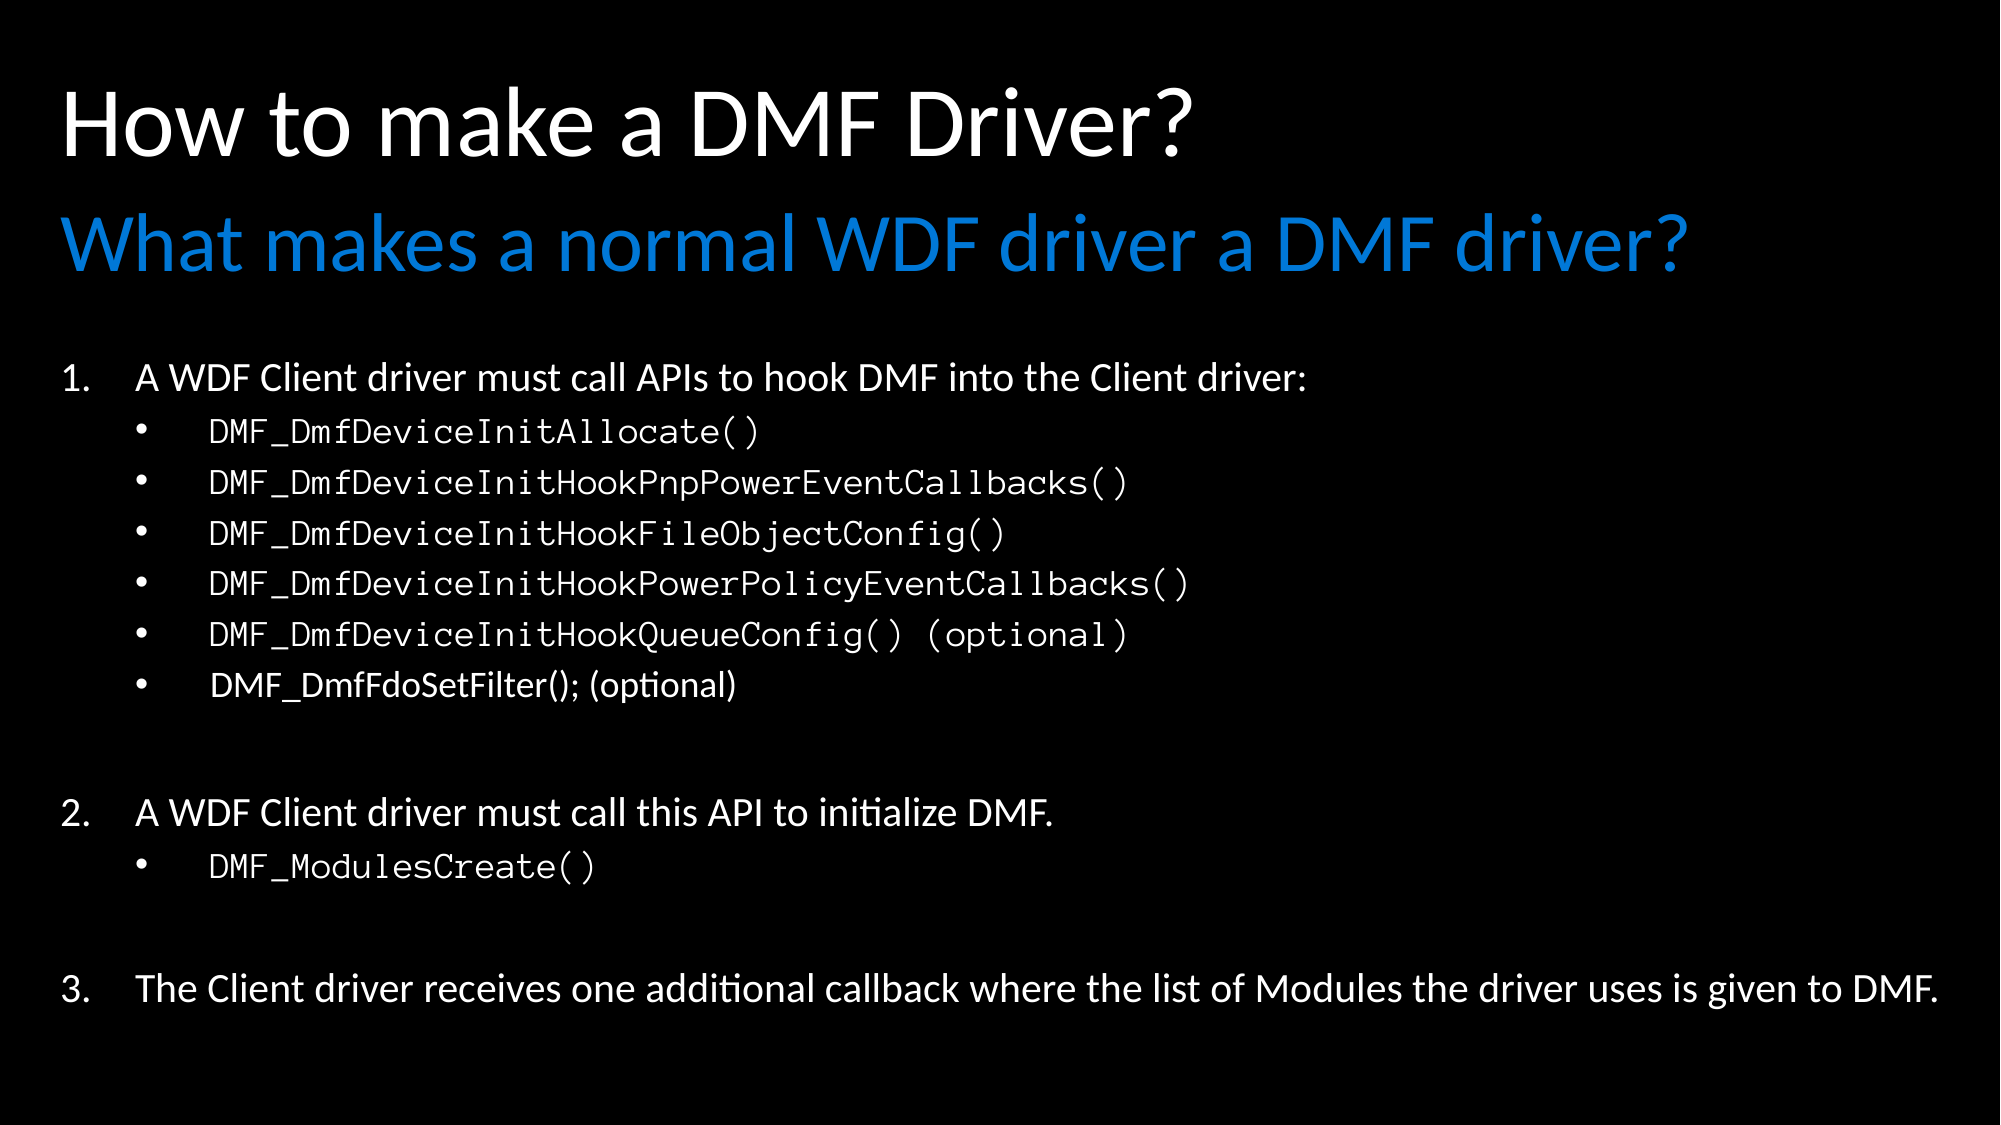

# How to make a DMF Driver?
What makes a normal WDF driver a DMF driver?

A WDF Client driver must call APIs to hook DMF into the Client driver:
DMF_DmfDeviceInitAllocate()
DMF_DmfDeviceInitHookPnpPowerEventCallbacks()
DMF_DmfDeviceInitHookFileObjectConfig()
DMF_DmfDeviceInitHookPowerPolicyEventCallbacks()
DMF_DmfDeviceInitHookQueueConfig() (optional)
DMF_DmfFdoSetFilter(); (optional)

A WDF Client driver must call this API to initialize DMF.
DMF_ModulesCreate()

The Client driver receives one additional callback where the list of Modules the driver uses is given to DMF.